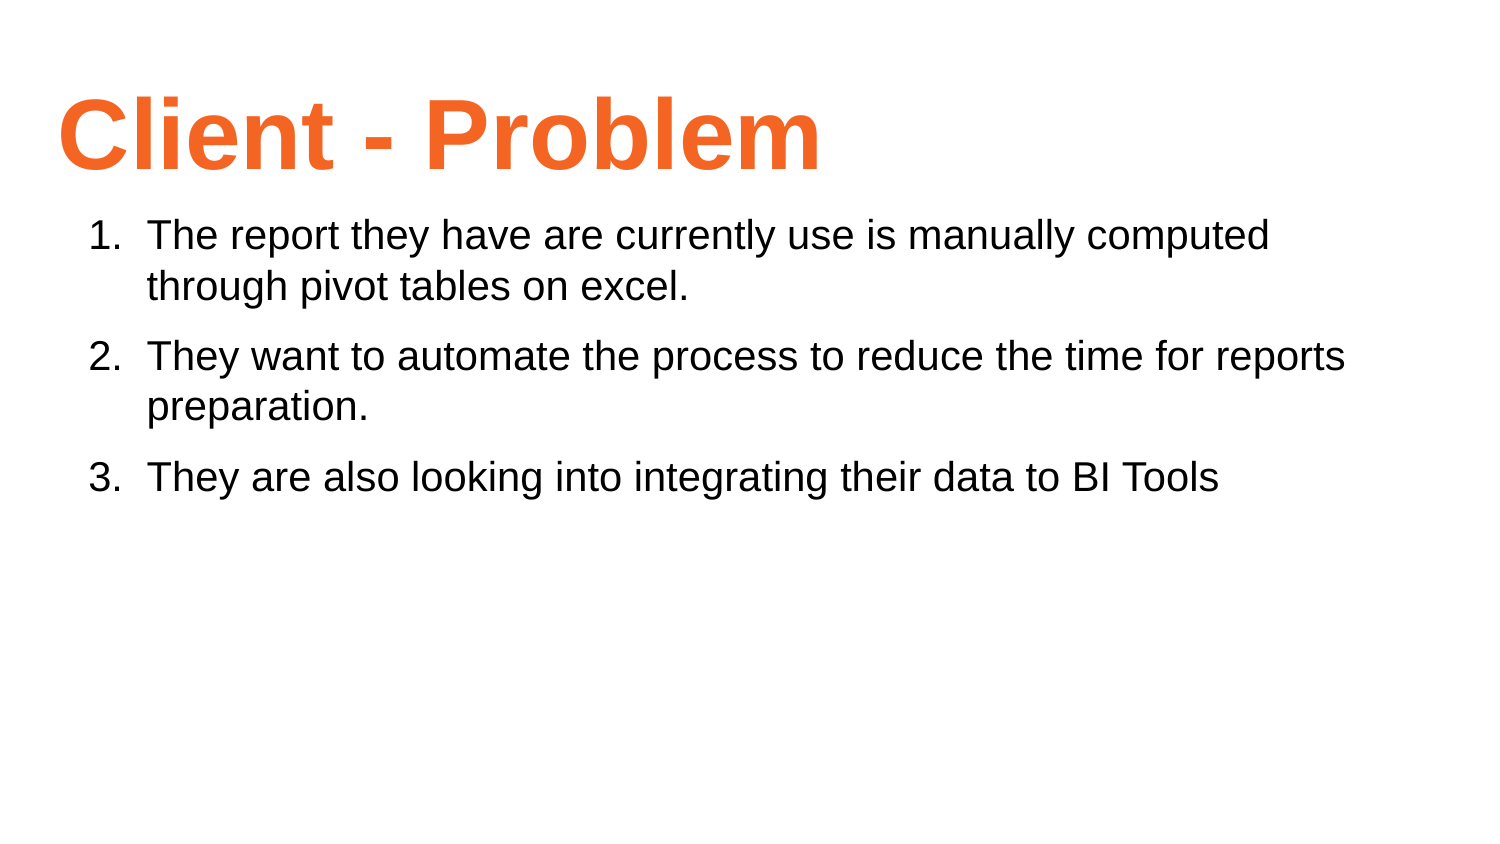

# Client - Problem
The report they have are currently use is manually computed through pivot tables on excel.
They want to automate the process to reduce the time for reports preparation.
They are also looking into integrating their data to BI Tools